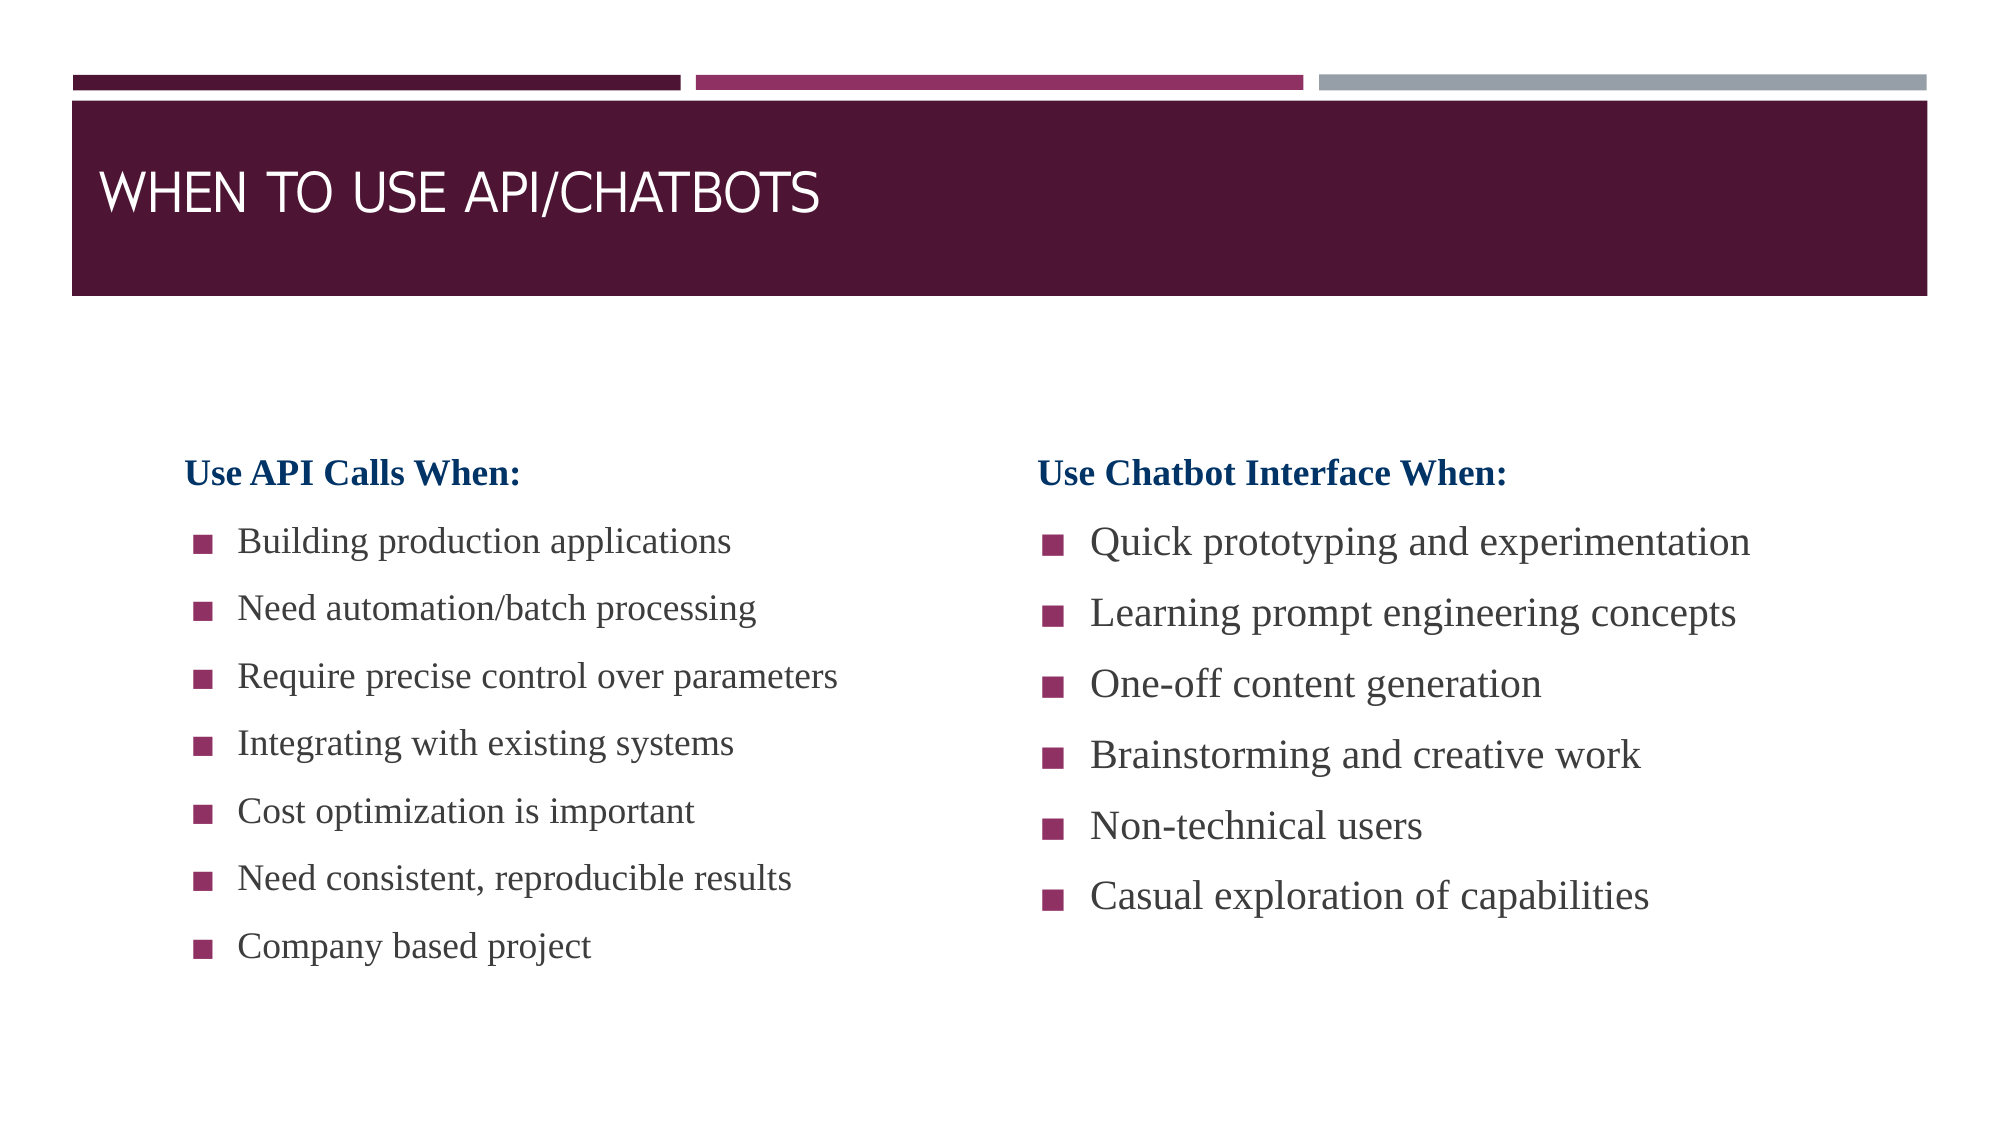

# WHEN TO USE API/CHATBOTS
Use API Calls When:
Building production applications
Need automation/batch processing
Require precise control over parameters
Integrating with existing systems
Cost optimization is important
Need consistent, reproducible results
Company based project
Use Chatbot Interface When:
Quick prototyping and experimentation
Learning prompt engineering concepts
One-off content generation
Brainstorming and creative work
Non-technical users
Casual exploration of capabilities